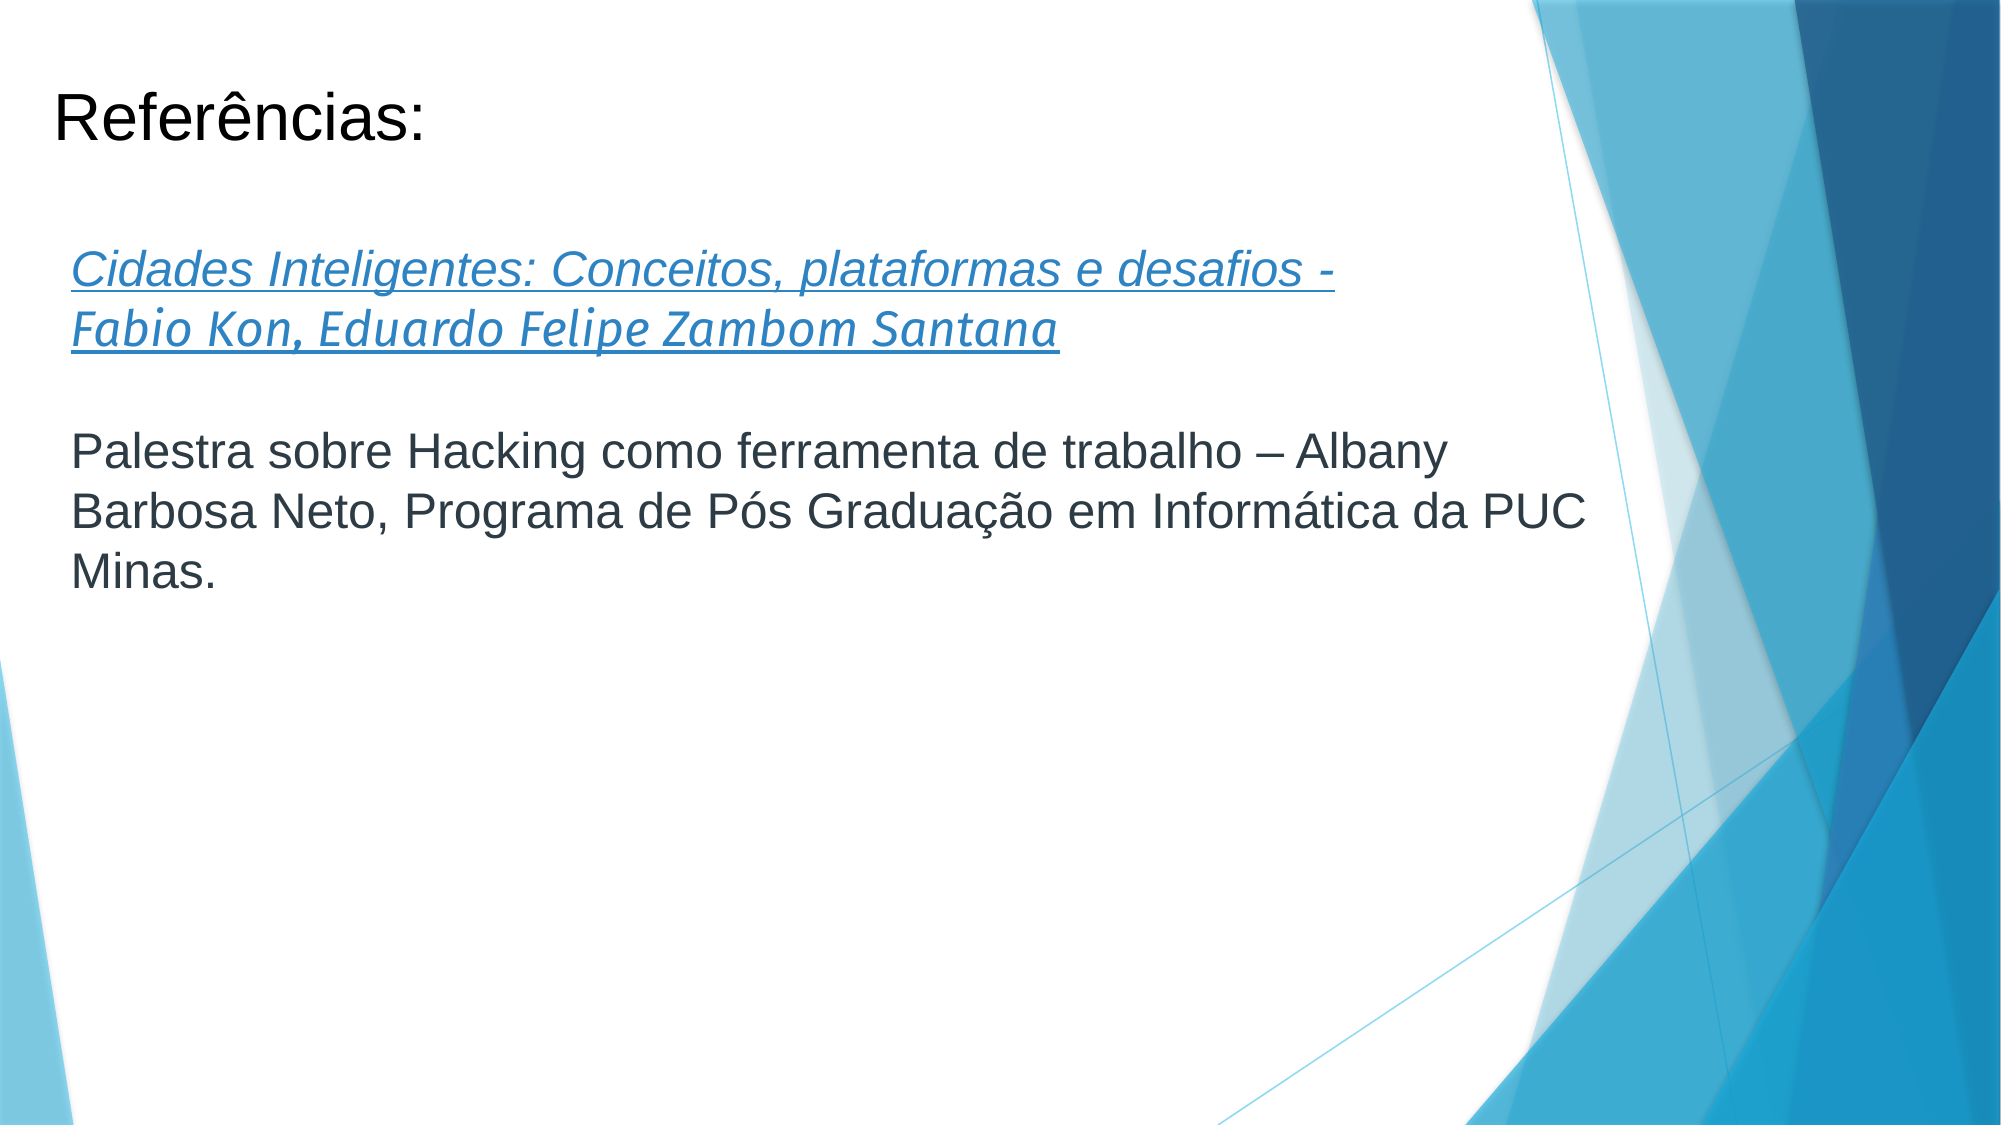

Referências:
Cidades Inteligentes: Conceitos, plataformas e desafios - Fabio Kon, Eduardo Felipe Zambom Santana

Palestra sobre Hacking como ferramenta de trabalho – Albany Barbosa Neto, Programa de Pós Graduação em Informática da PUC Minas.